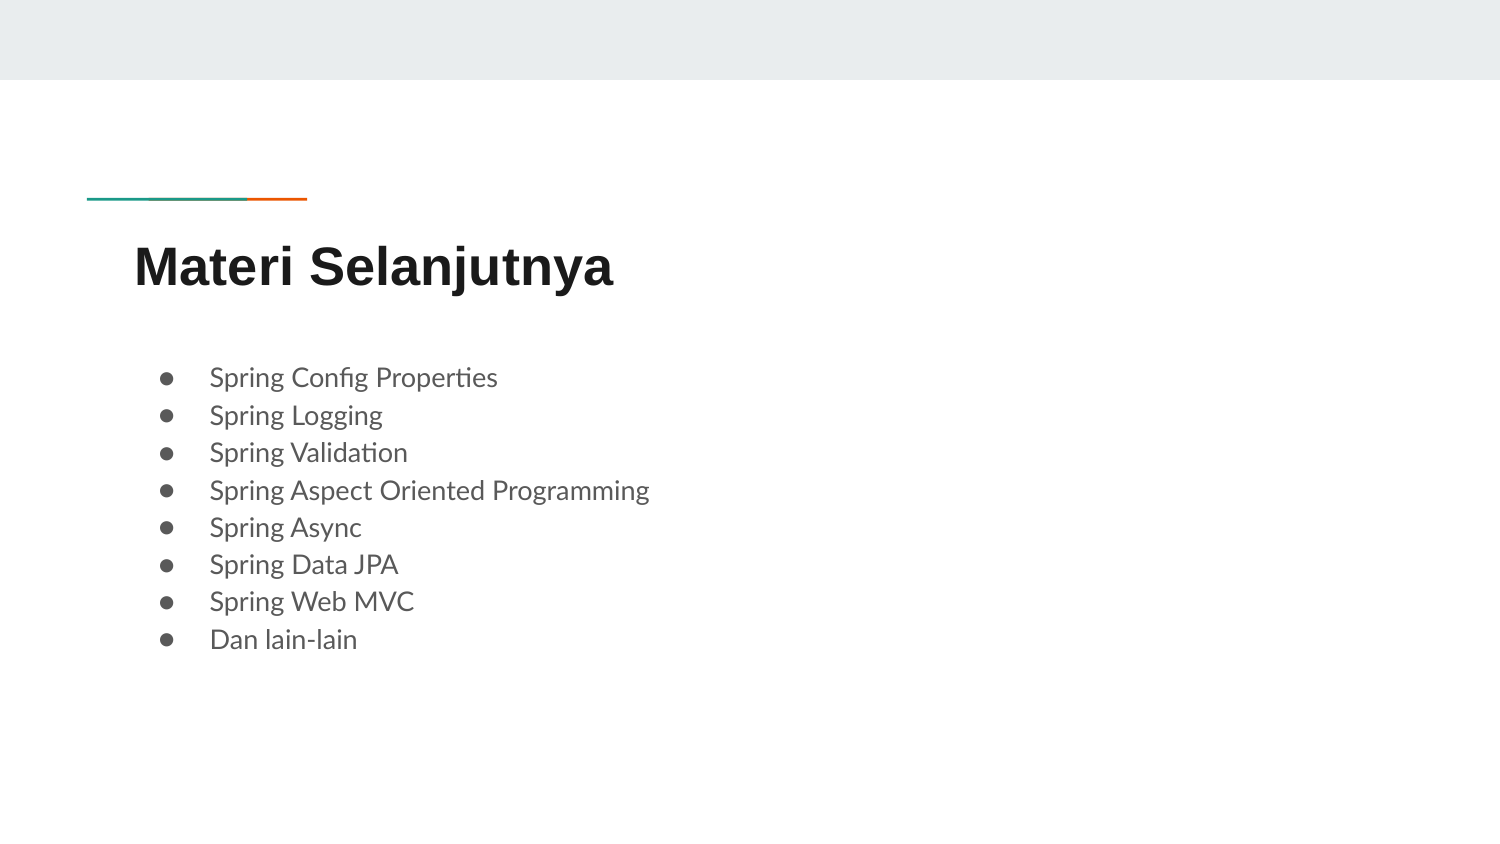

# Materi Selanjutnya
Spring Config Properties
Spring Logging
Spring Validation
Spring Aspect Oriented Programming
Spring Async
Spring Data JPA
Spring Web MVC
Dan lain-lain